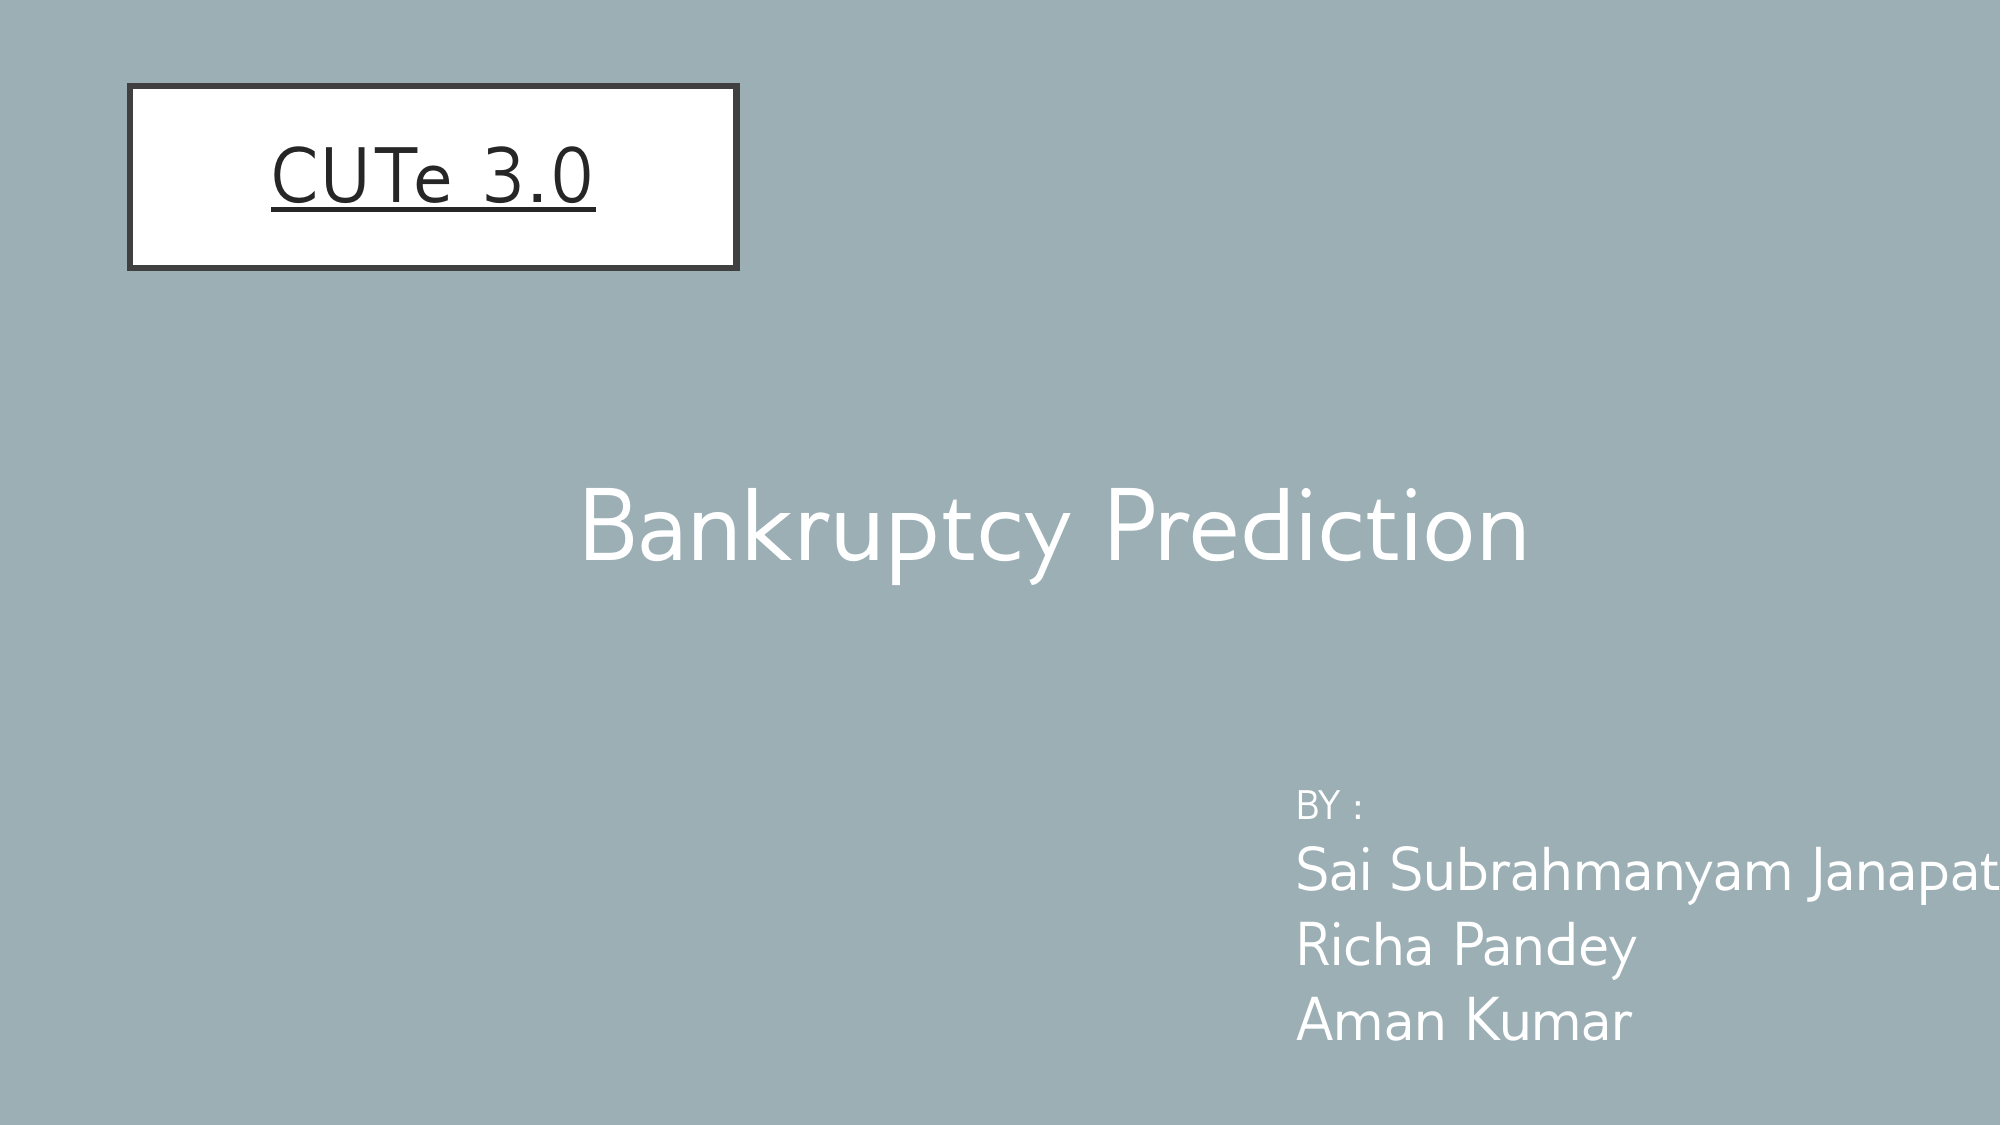

# CUTe 3.0
Bankruptcy Prediction
BY :
Sai Subrahmanyam Janapati
Richa Pandey
Aman Kumar